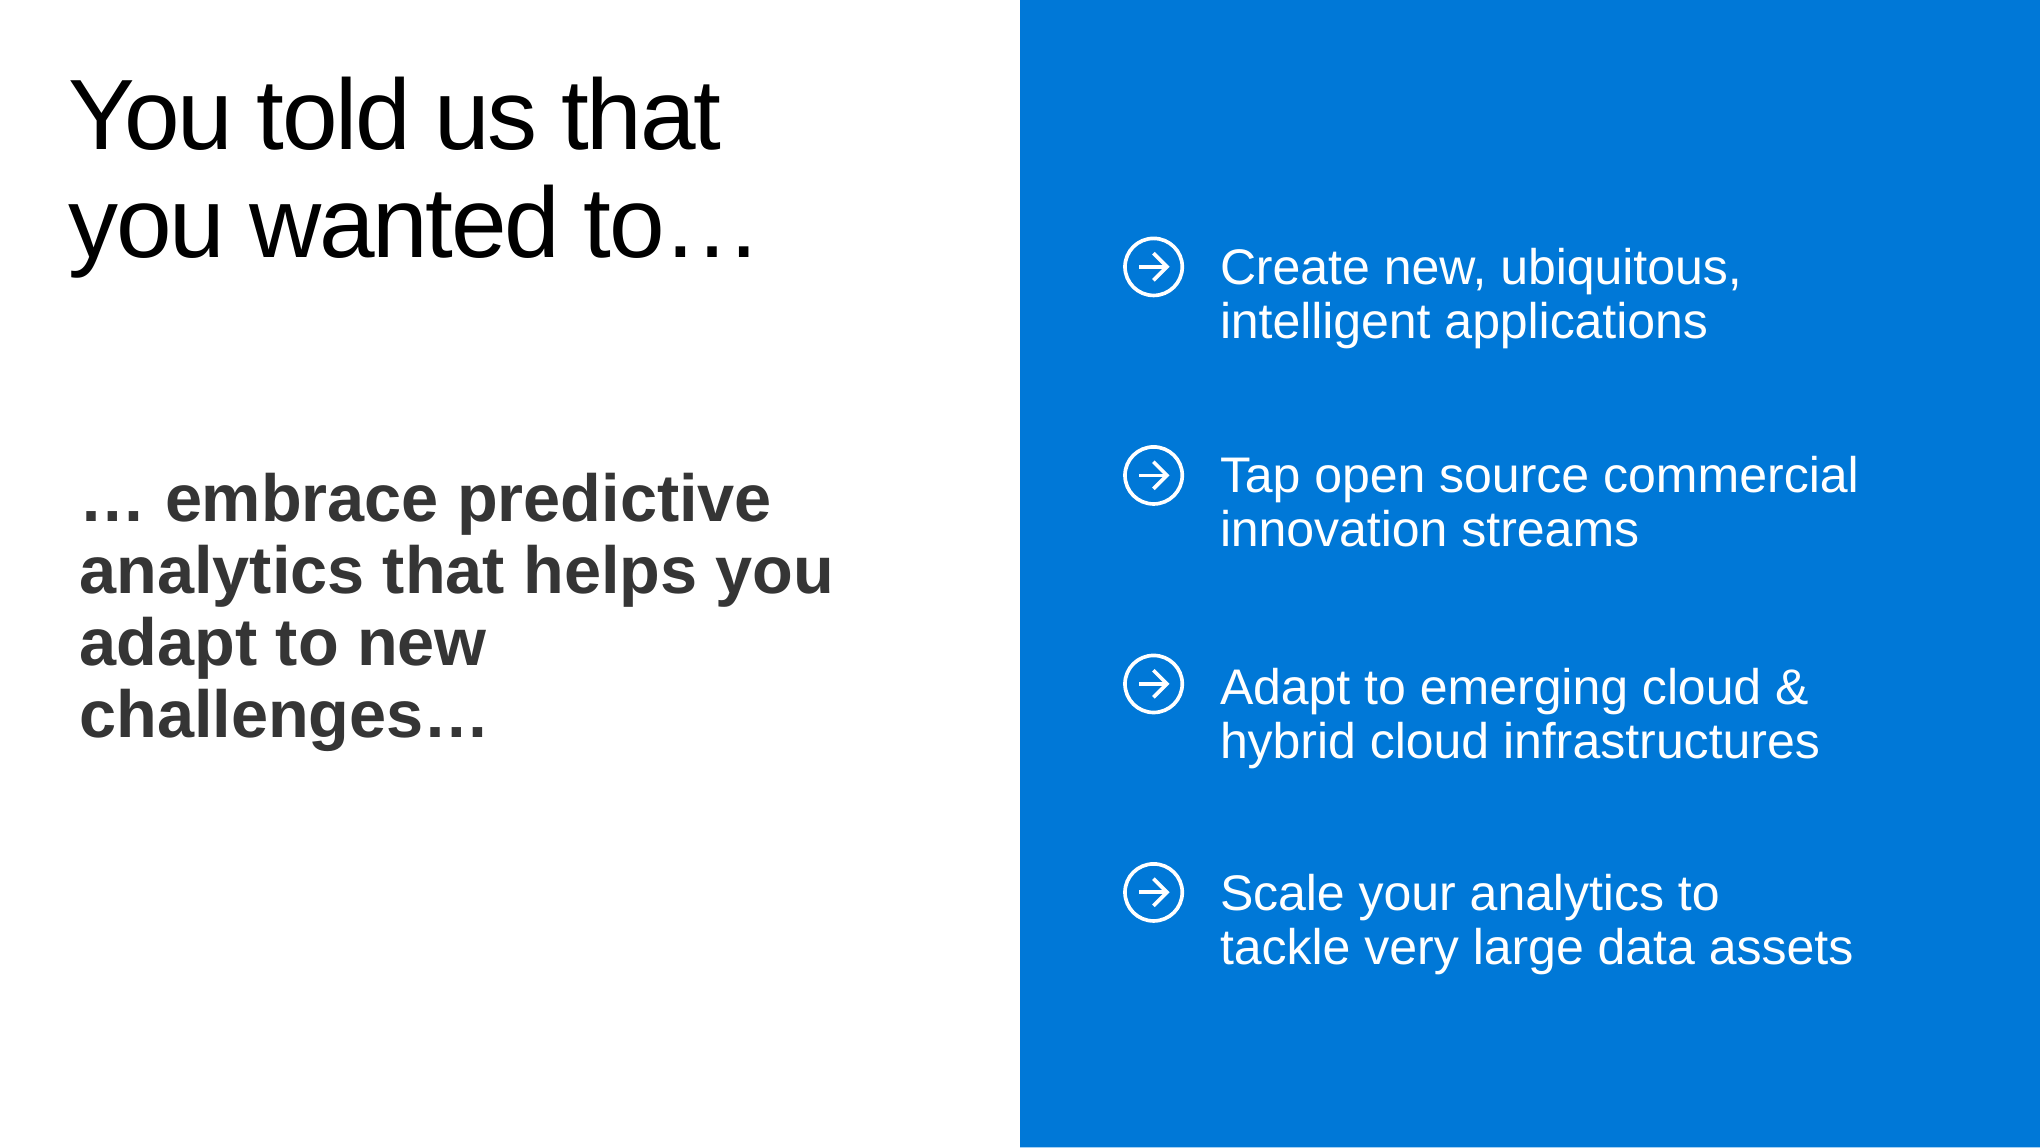

# You told us that you wanted to…
Create new, ubiquitous, intelligent applications

Tap open source commercial innovation streams

Adapt to emerging cloud & hybrid cloud infrastructures

Scale your analytics to tackle very large data assets

Business leaders
are focused
on disruption
… embrace predictive analytics that helps you adapt to new challenges…